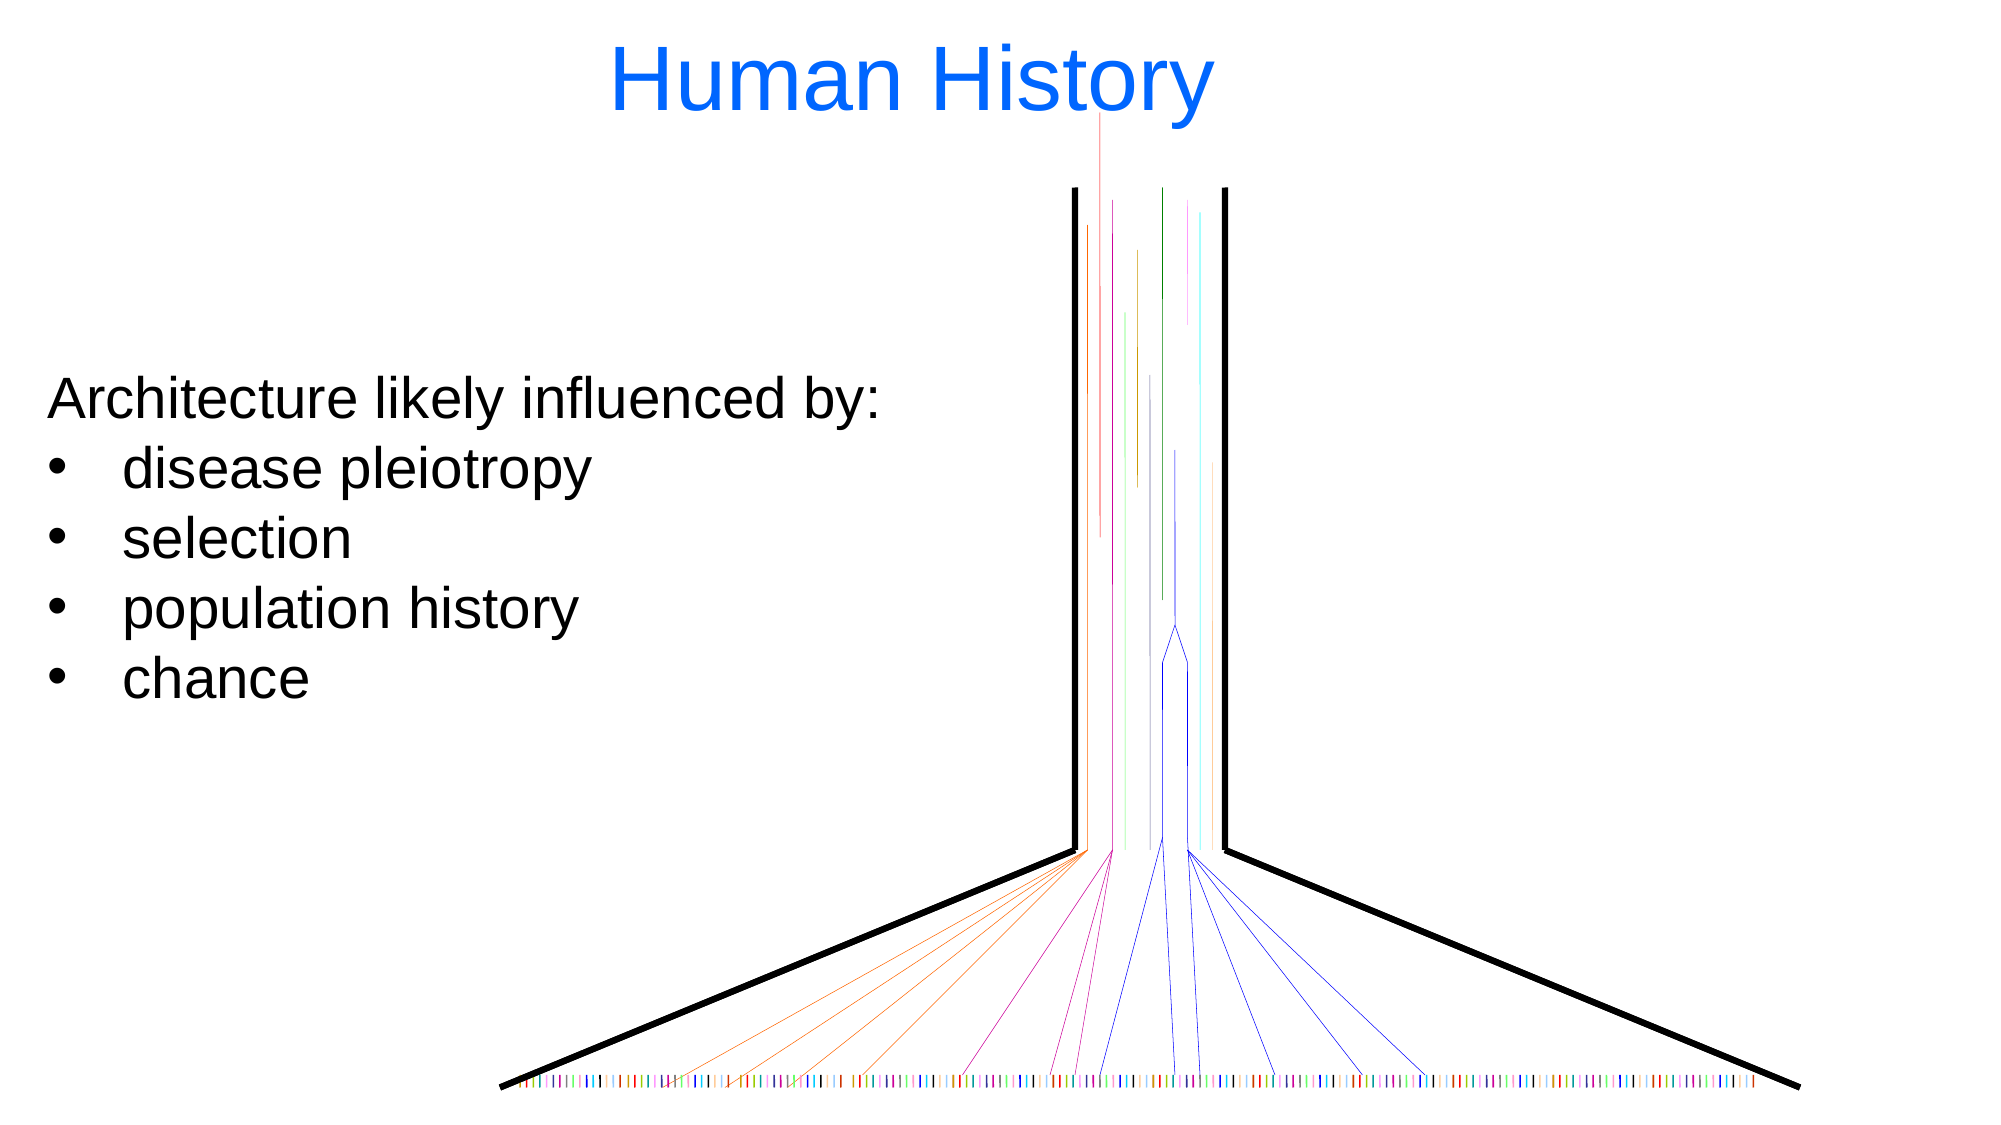

Human History

Architecture likely influenced by:
disease pleiotropy
selection
population history
chance